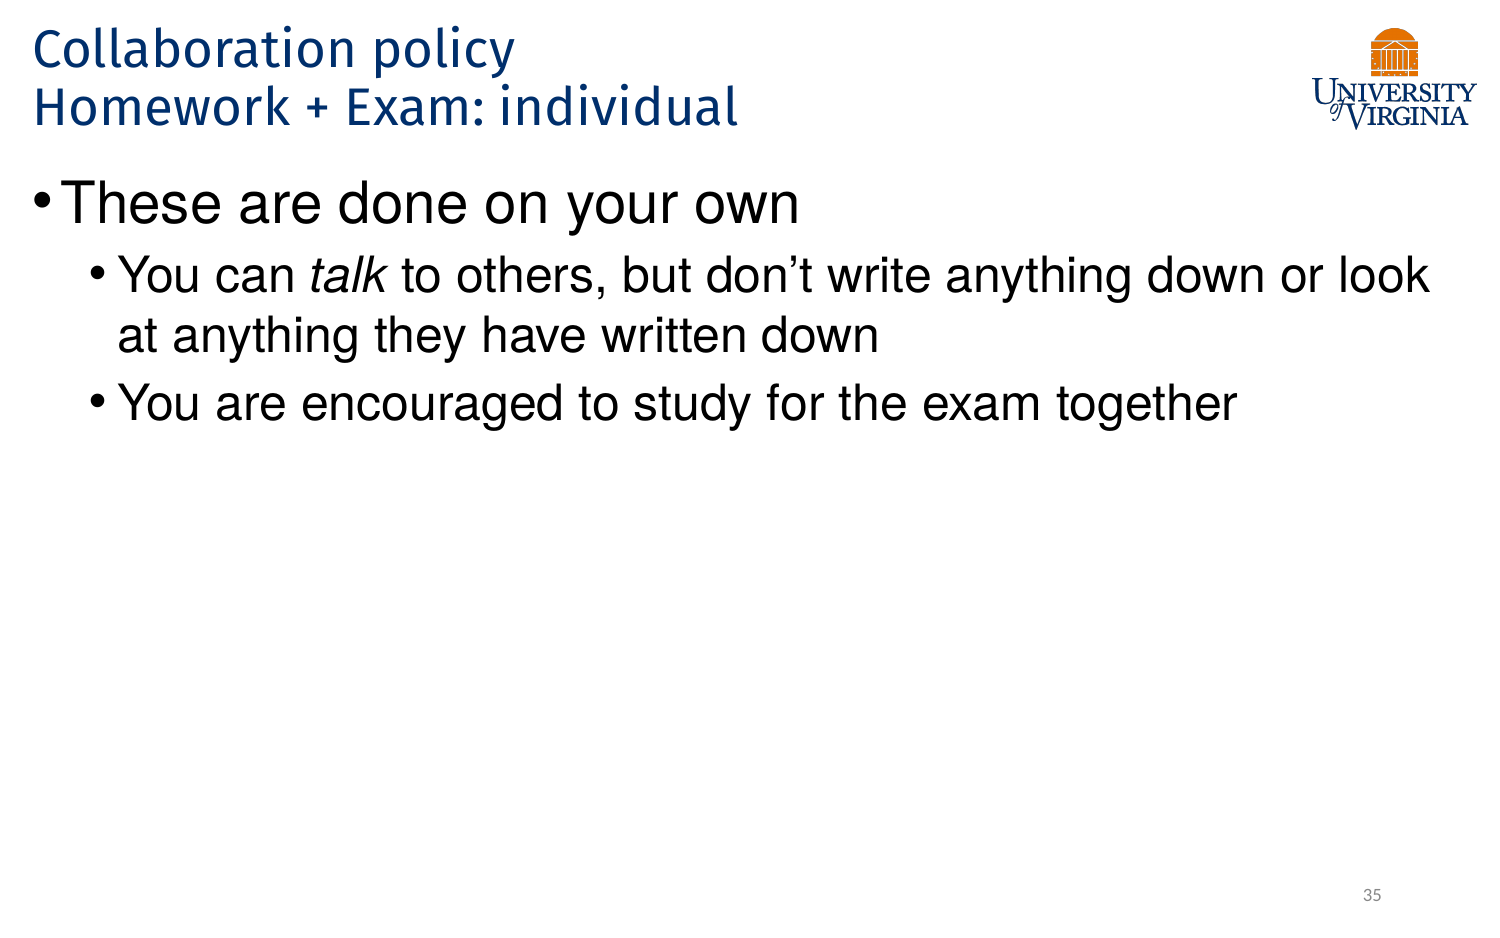

# Collaboration policy Homework + Exam: individual
These are done on your own
You can talk to others, but don’t write anything down or look at anything they have written down
You are encouraged to study for the exam together
35